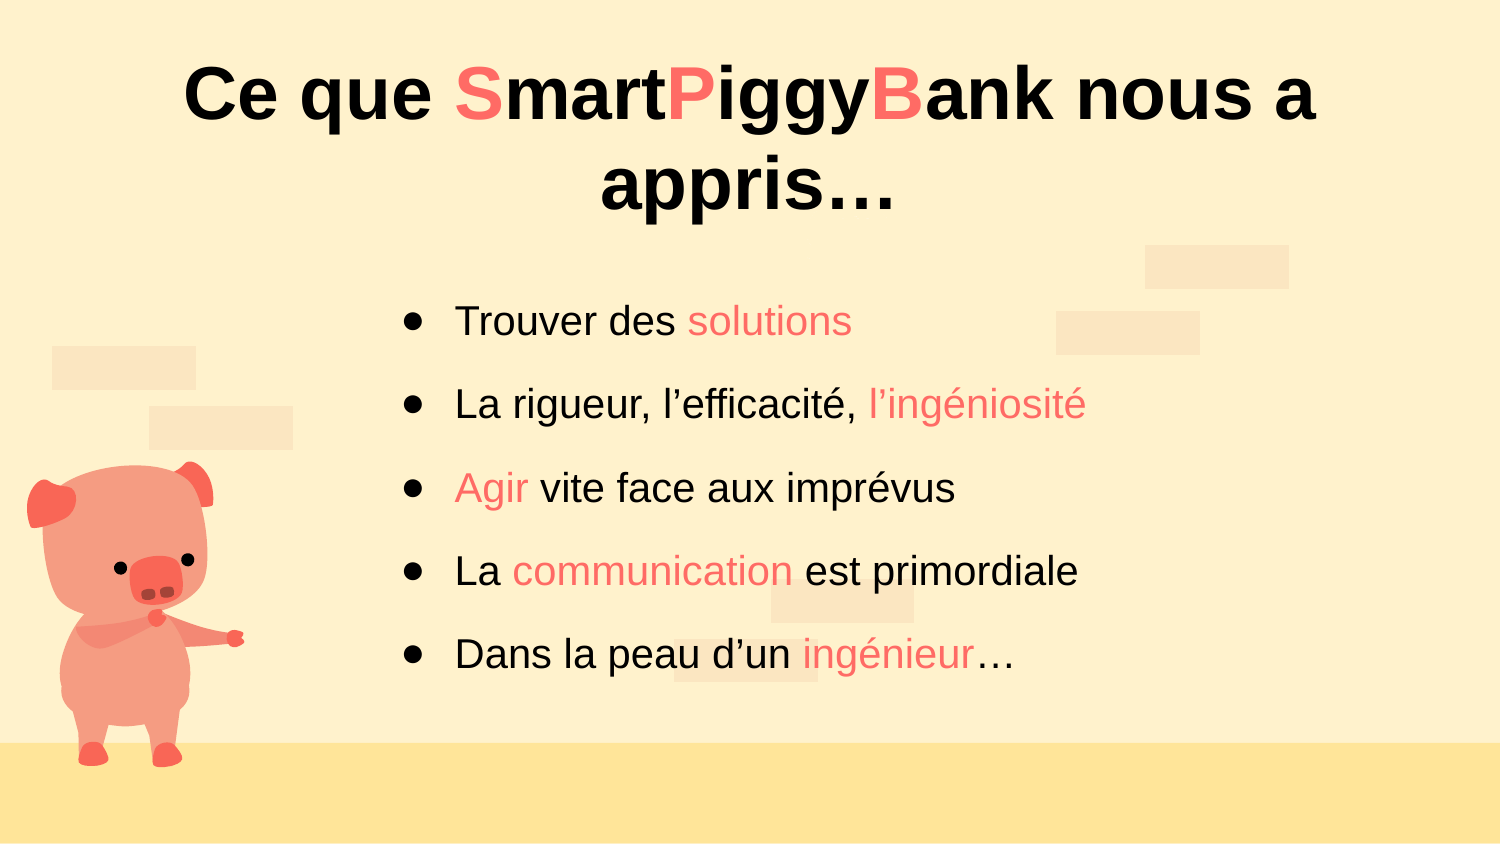

Ce que SmartPiggyBank nous a appris…

Trouver des solutions
La rigueur, l’efficacité, l’ingéniosité
Agir vite face aux imprévus
La communication est primordiale
Dans la peau d’un ingénieur…